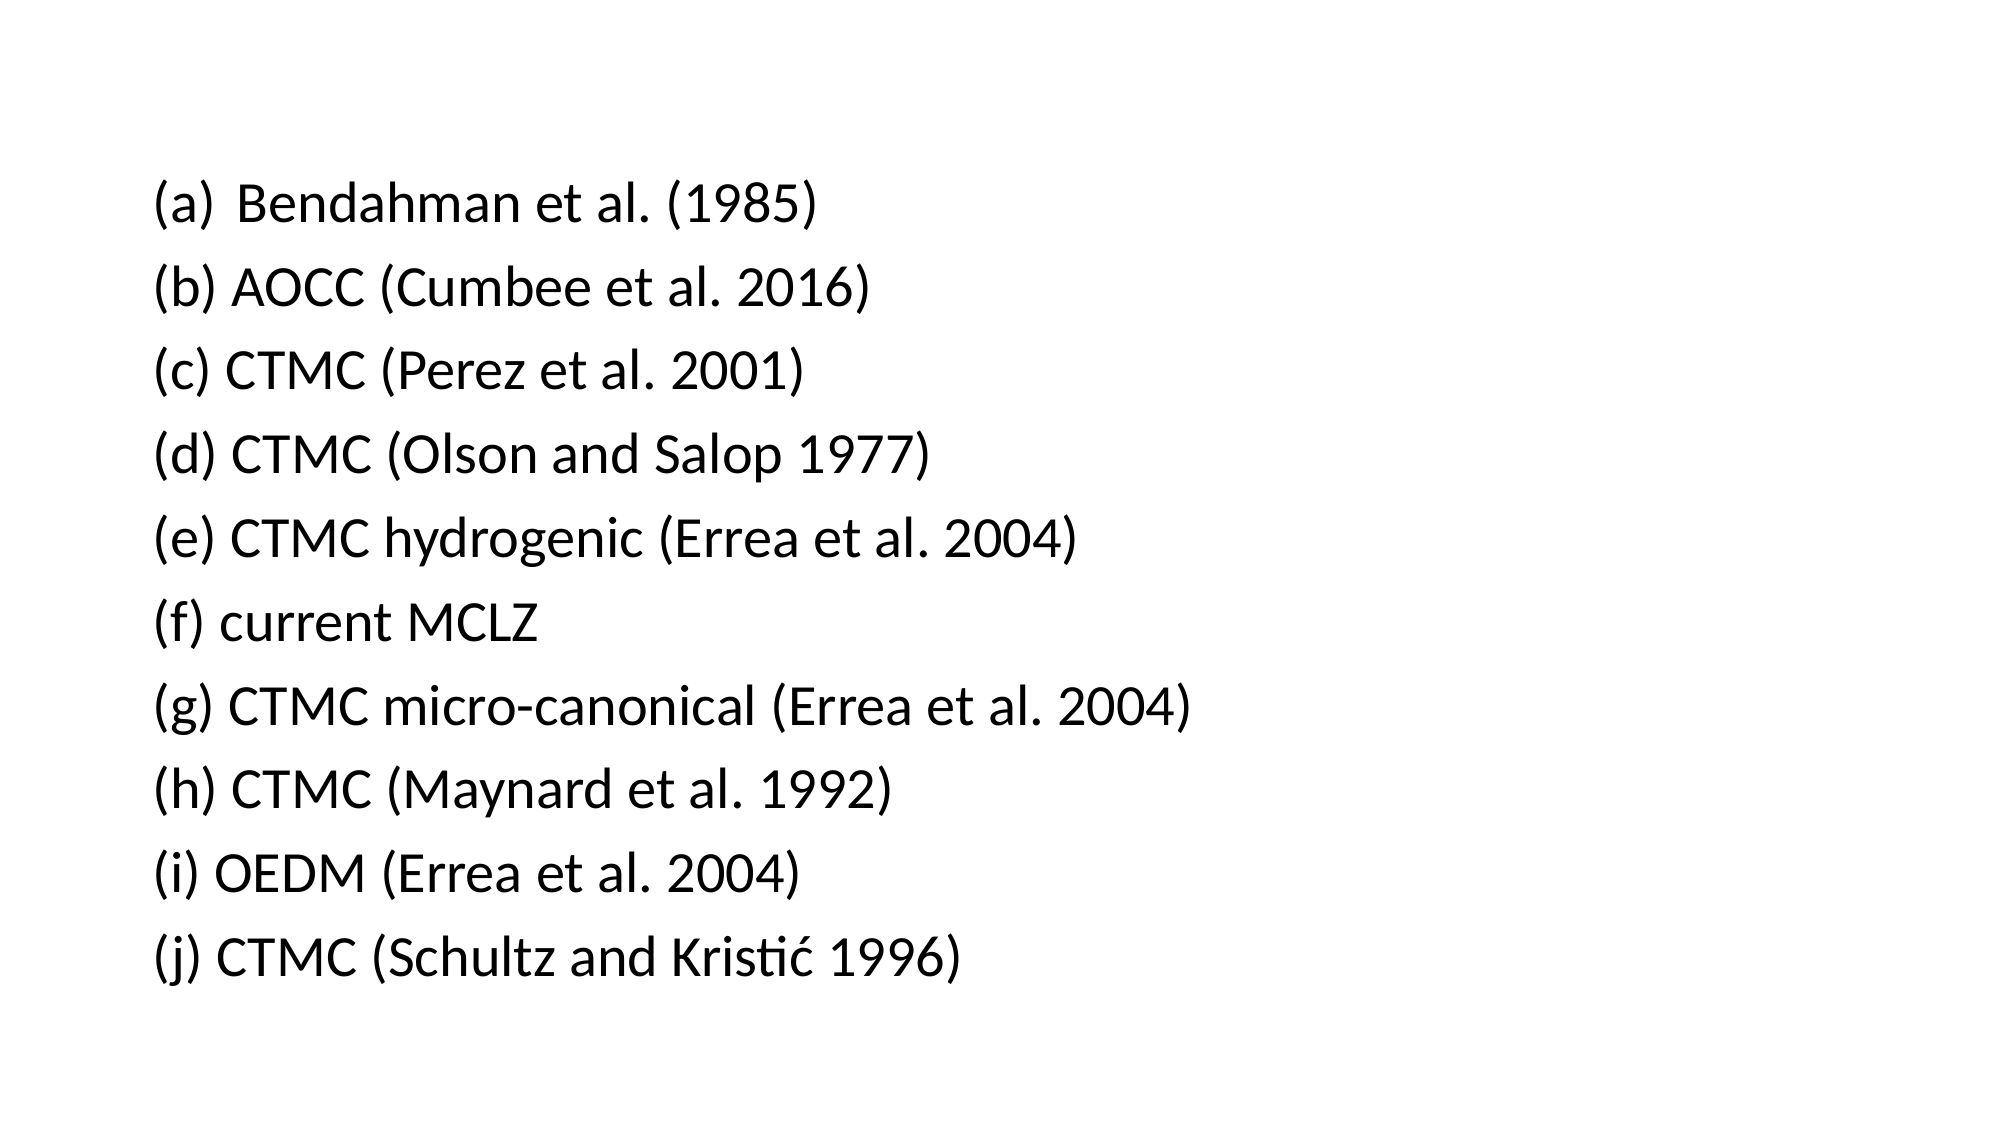

Bendahman et al. (1985)
(b) AOCC (Cumbee et al. 2016)
(c) CTMC (Perez et al. 2001)
(d) CTMC (Olson and Salop 1977)
(e) CTMC hydrogenic (Errea et al. 2004)
(f) current MCLZ
(g) CTMC micro-canonical (Errea et al. 2004)
(h) CTMC (Maynard et al. 1992)
(i) OEDM (Errea et al. 2004)
(j) CTMC (Schultz and Kristić 1996)